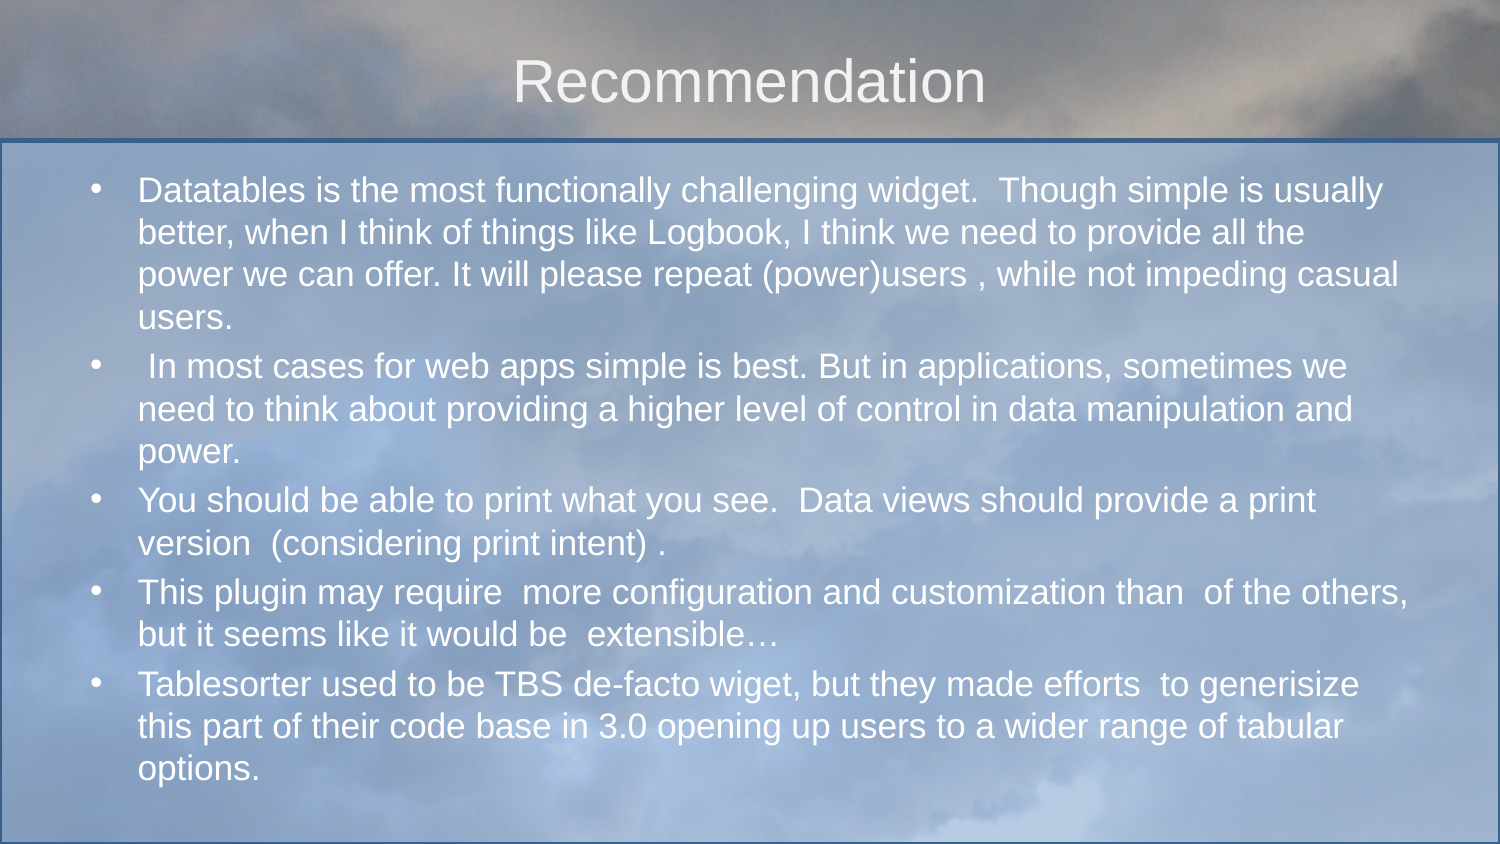

# Recommendation
Datatables is the most functionally challenging widget.  Though simple is usually better, when I think of things like Logbook, I think we need to provide all the power we can offer. It will please repeat (power)users , while not impeding casual users.
 In most cases for web apps simple is best. But in applications, sometimes we need to think about providing a higher level of control in data manipulation and power.
You should be able to print what you see.  Data views should provide a print version  (considering print intent) .
This plugin may require  more configuration and customization than  of the others, but it seems like it would be  extensible…
Tablesorter used to be TBS de-facto wiget, but they made efforts  to generisize this part of their code base in 3.0 opening up users to a wider range of tabular options.